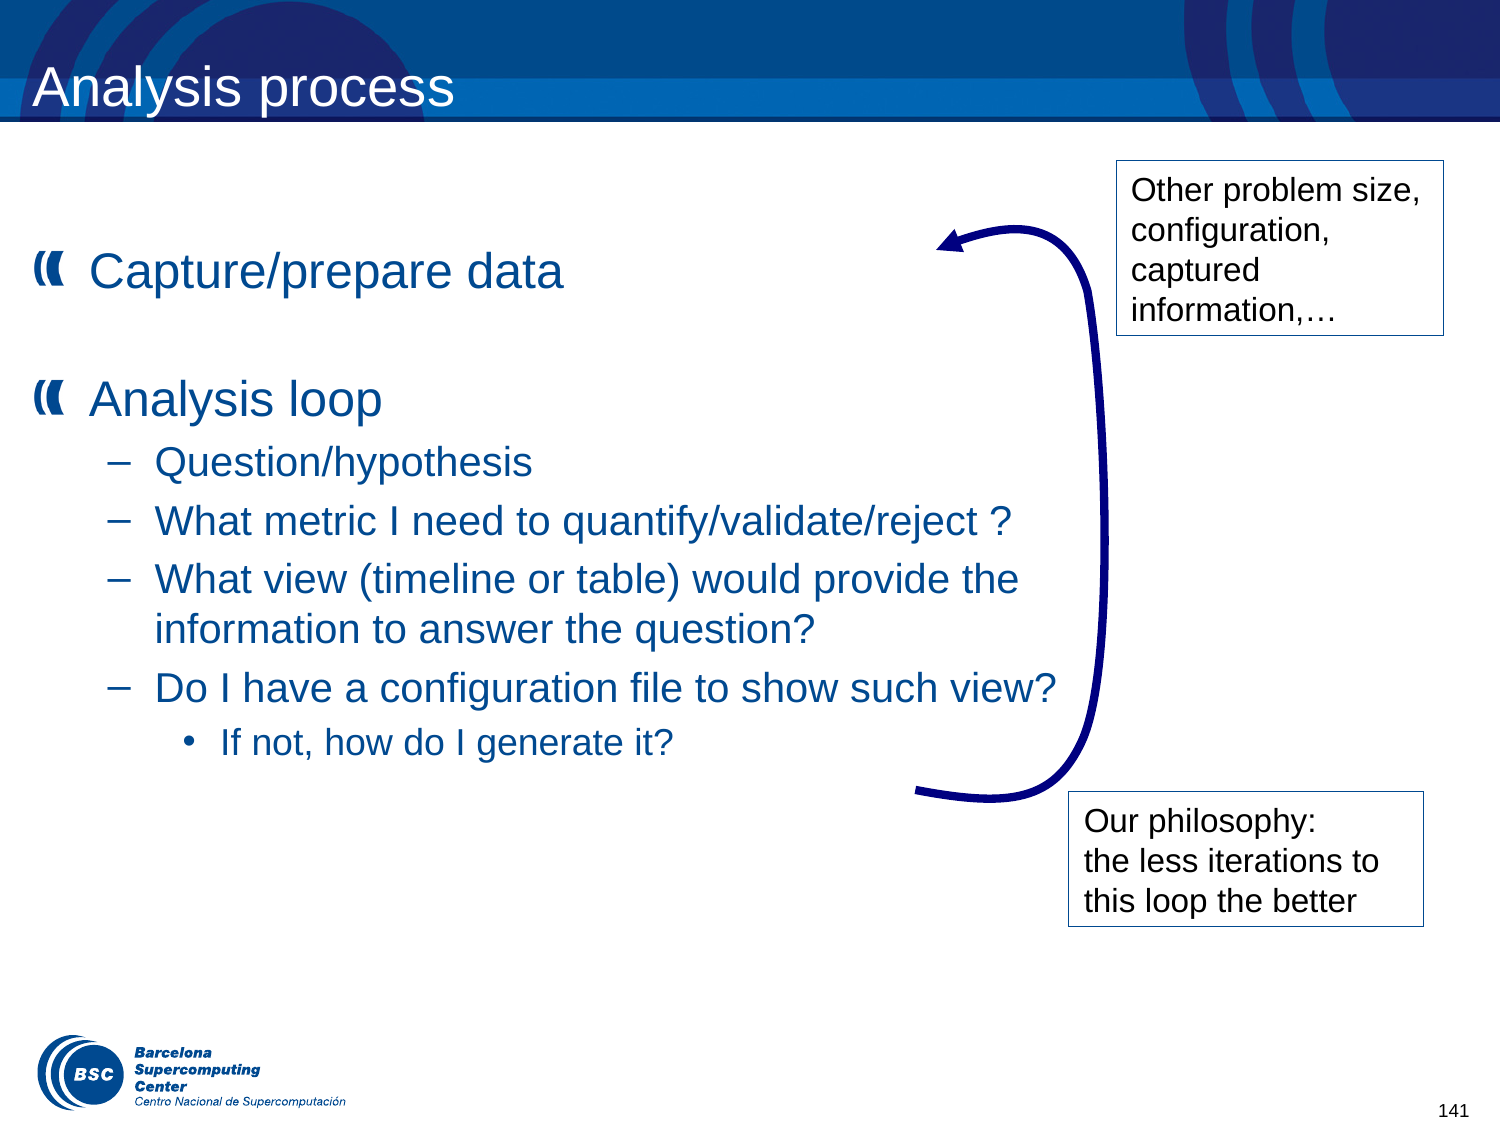

# Analysis process

Capture/prepare data

Analysis loop
Question/hypothesis
What metric I need to quantify/validate/reject ?
What view (timeline or table) would provide the information to answer the question?
Do I have a configuration file to show such view?
If not, how do I generate it?

Other problem size, configuration, captured information,…

Our philosophy:
the less iterations to this loop the better